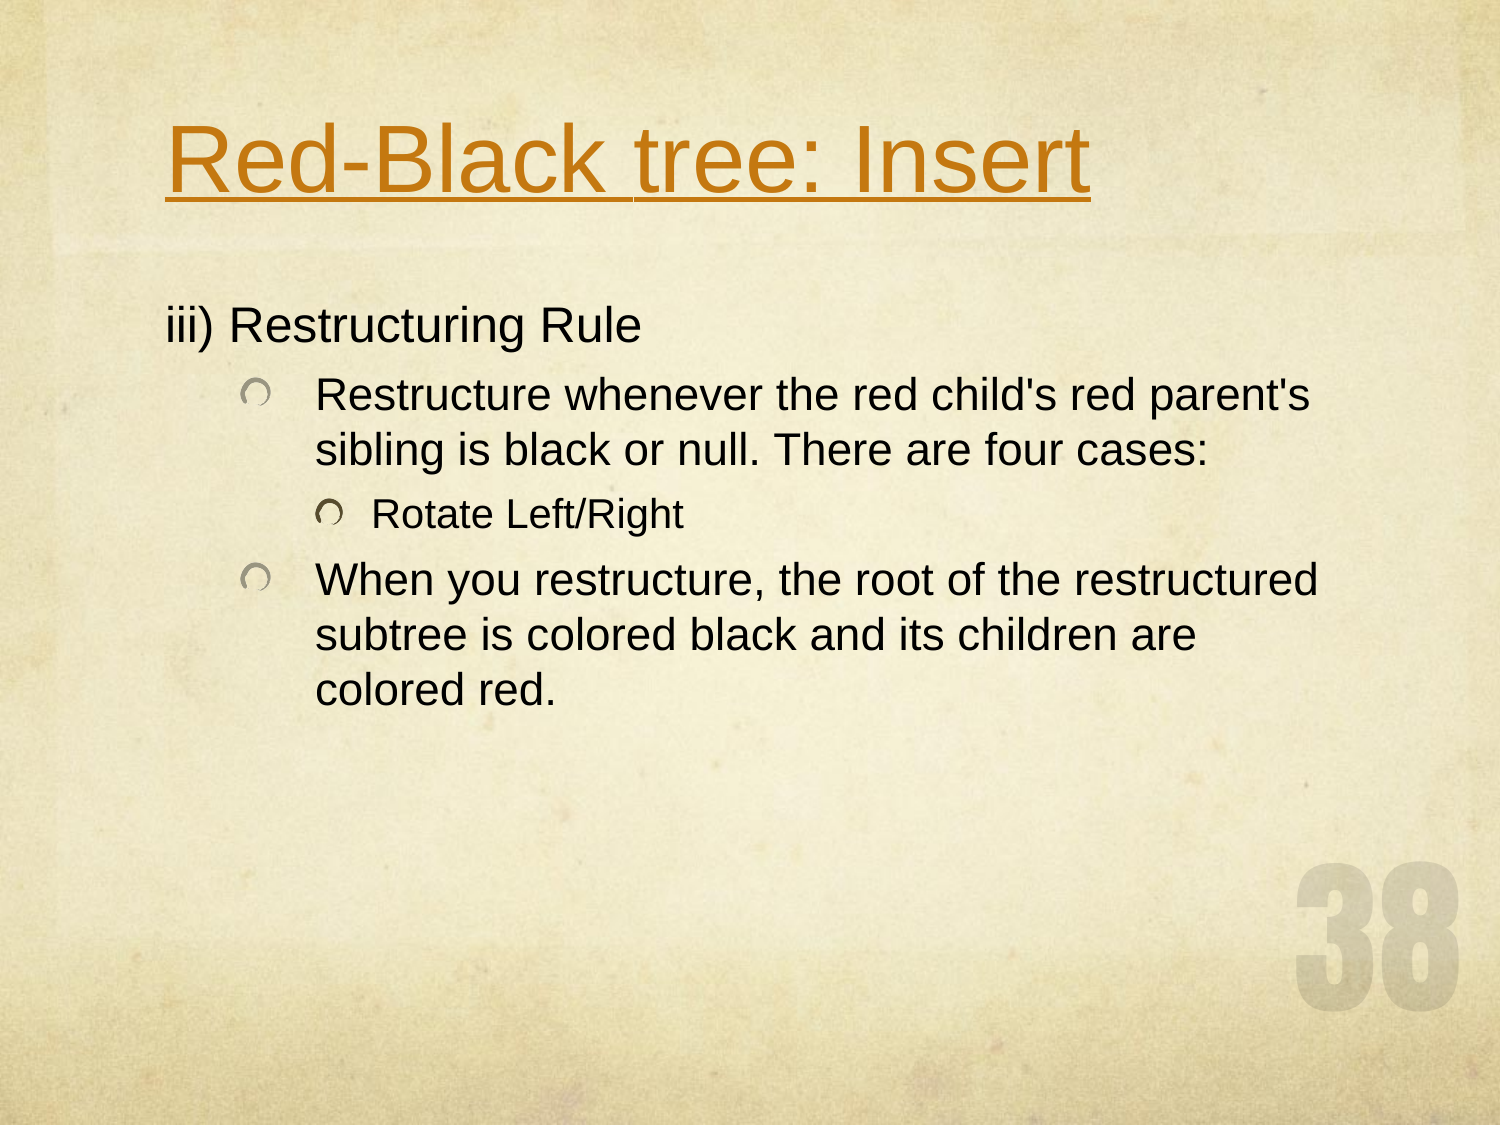

# Red-Black tree: Insert
iii) Restructuring Rule
Restructure whenever the red child's red parent's sibling is black or null. There are four cases:
Rotate Left/Right
When you restructure, the root of the restructured subtree is colored black and its children are colored red.
38